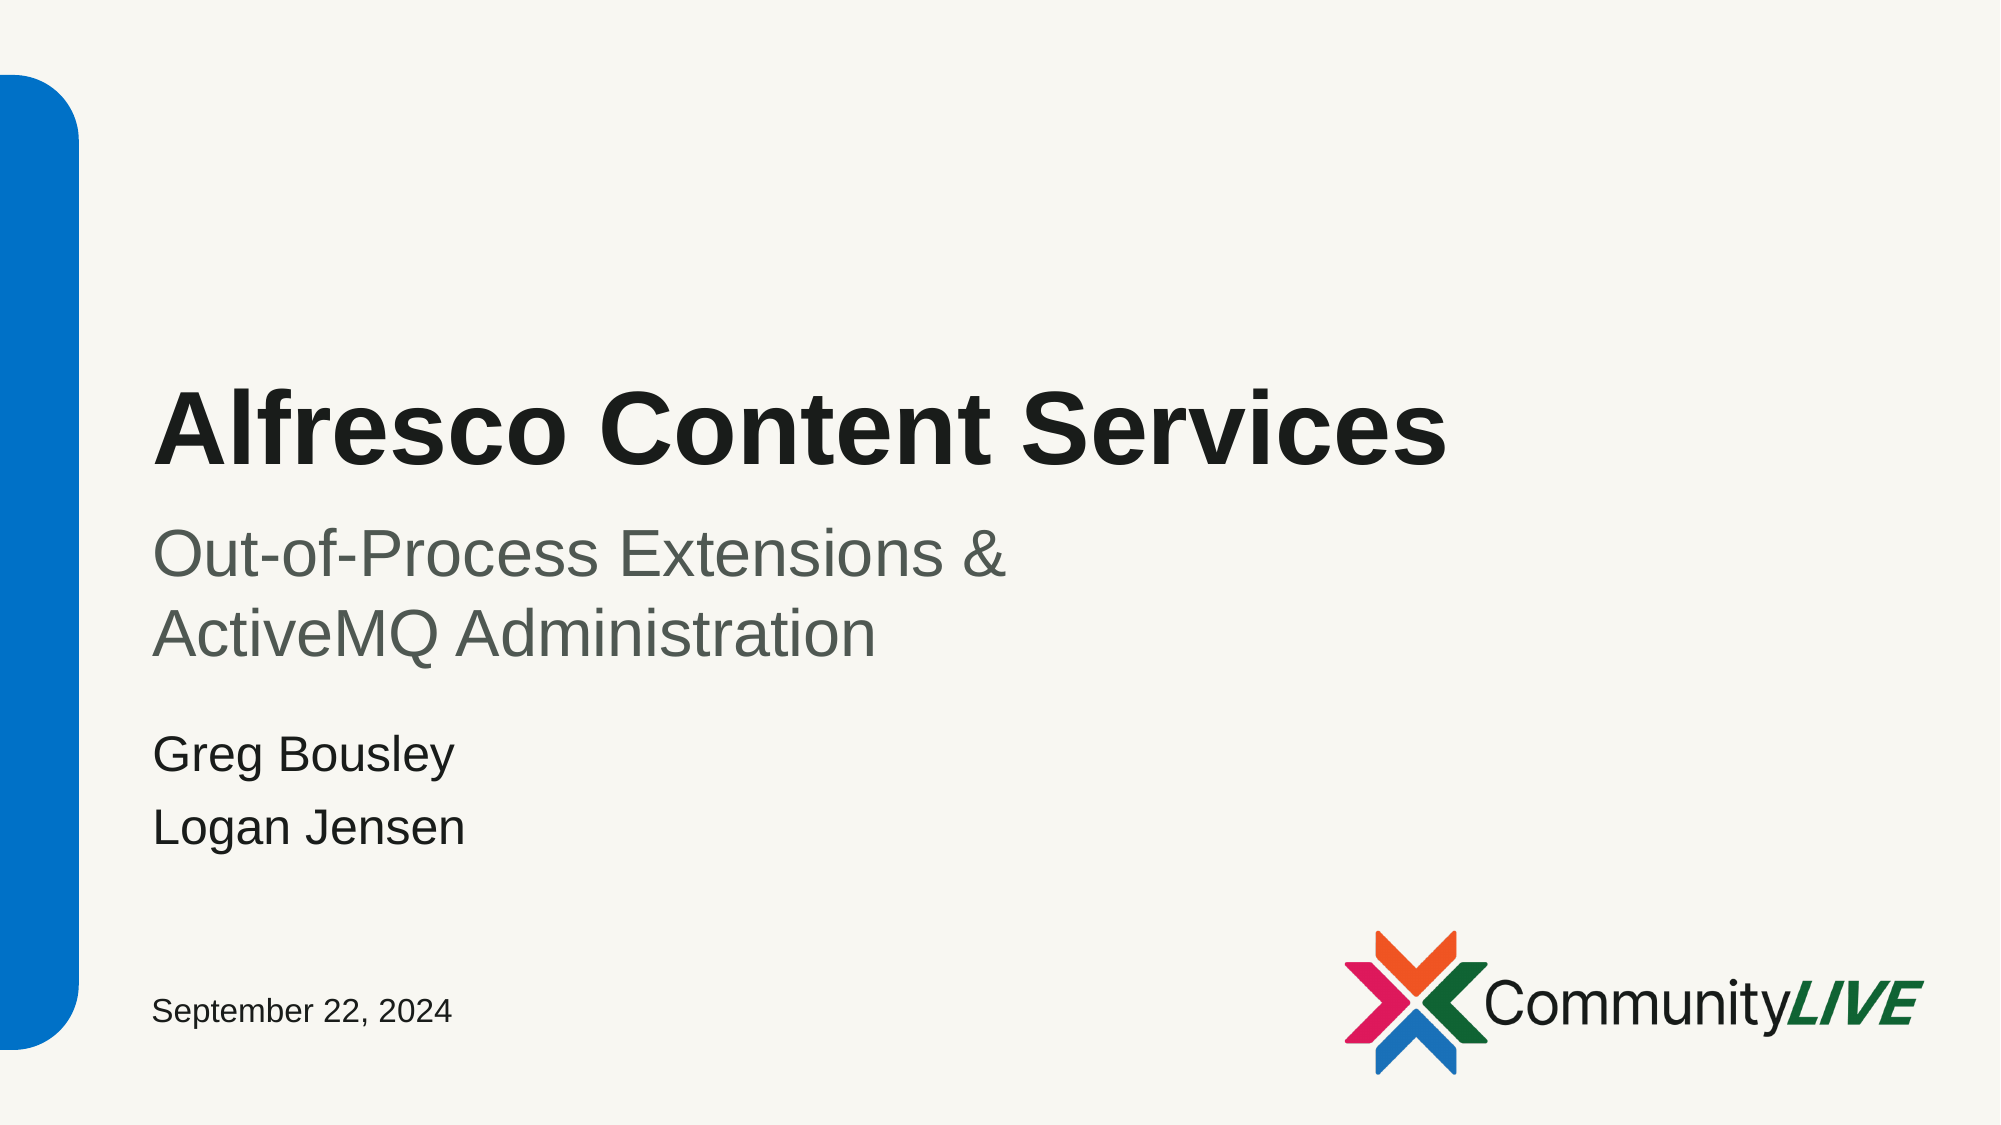

# Alfresco Content Services
Out-of-Process Extensions & ActiveMQ Administration
Greg Bousley
Logan Jensen